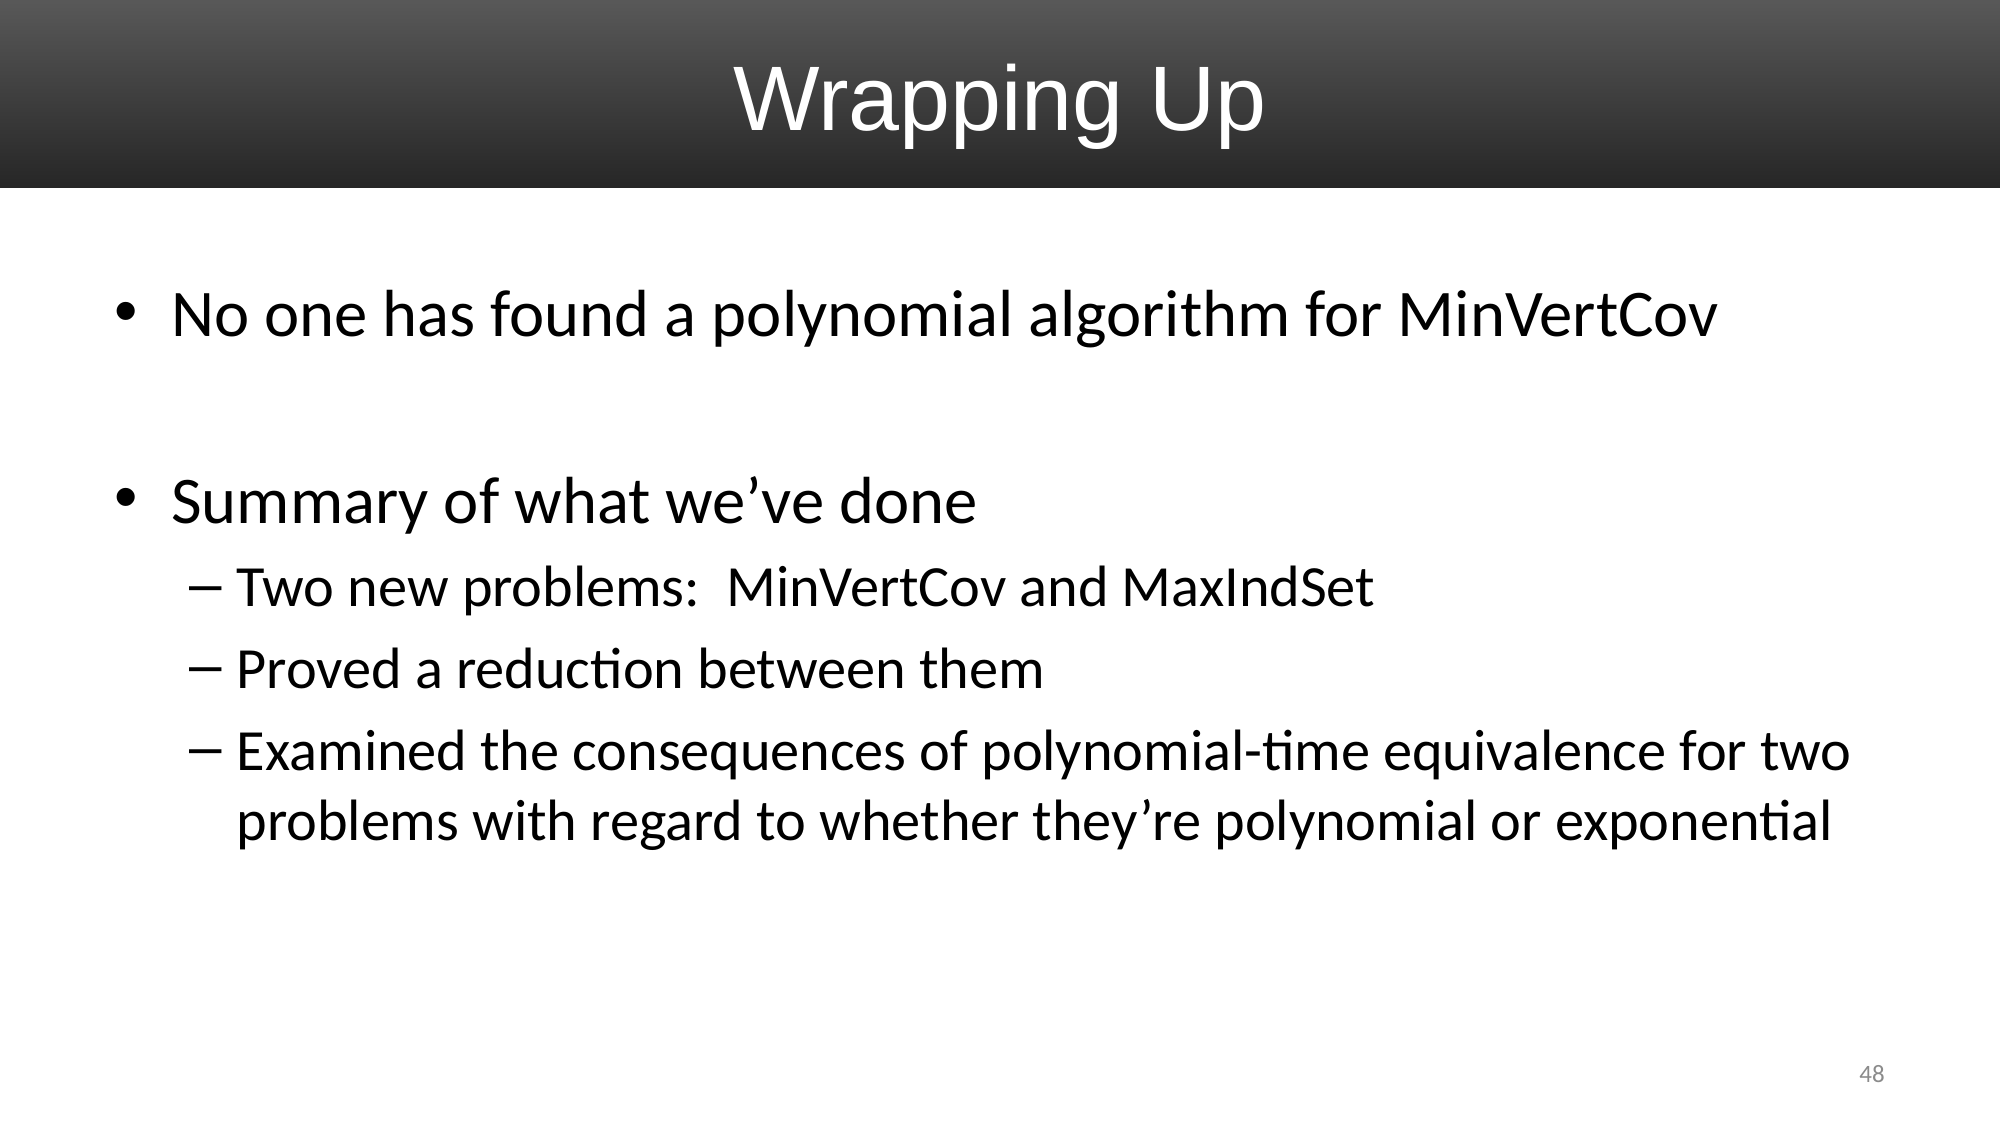

# Wrapping Up
No one has found a polynomial algorithm for MinVertCov

Summary of what we’ve done
Two new problems:  MinVertCov and MaxIndSet
Proved a reduction between them
Examined the consequences of polynomial-time equivalence for two problems with regard to whether they’re polynomial or exponential
48